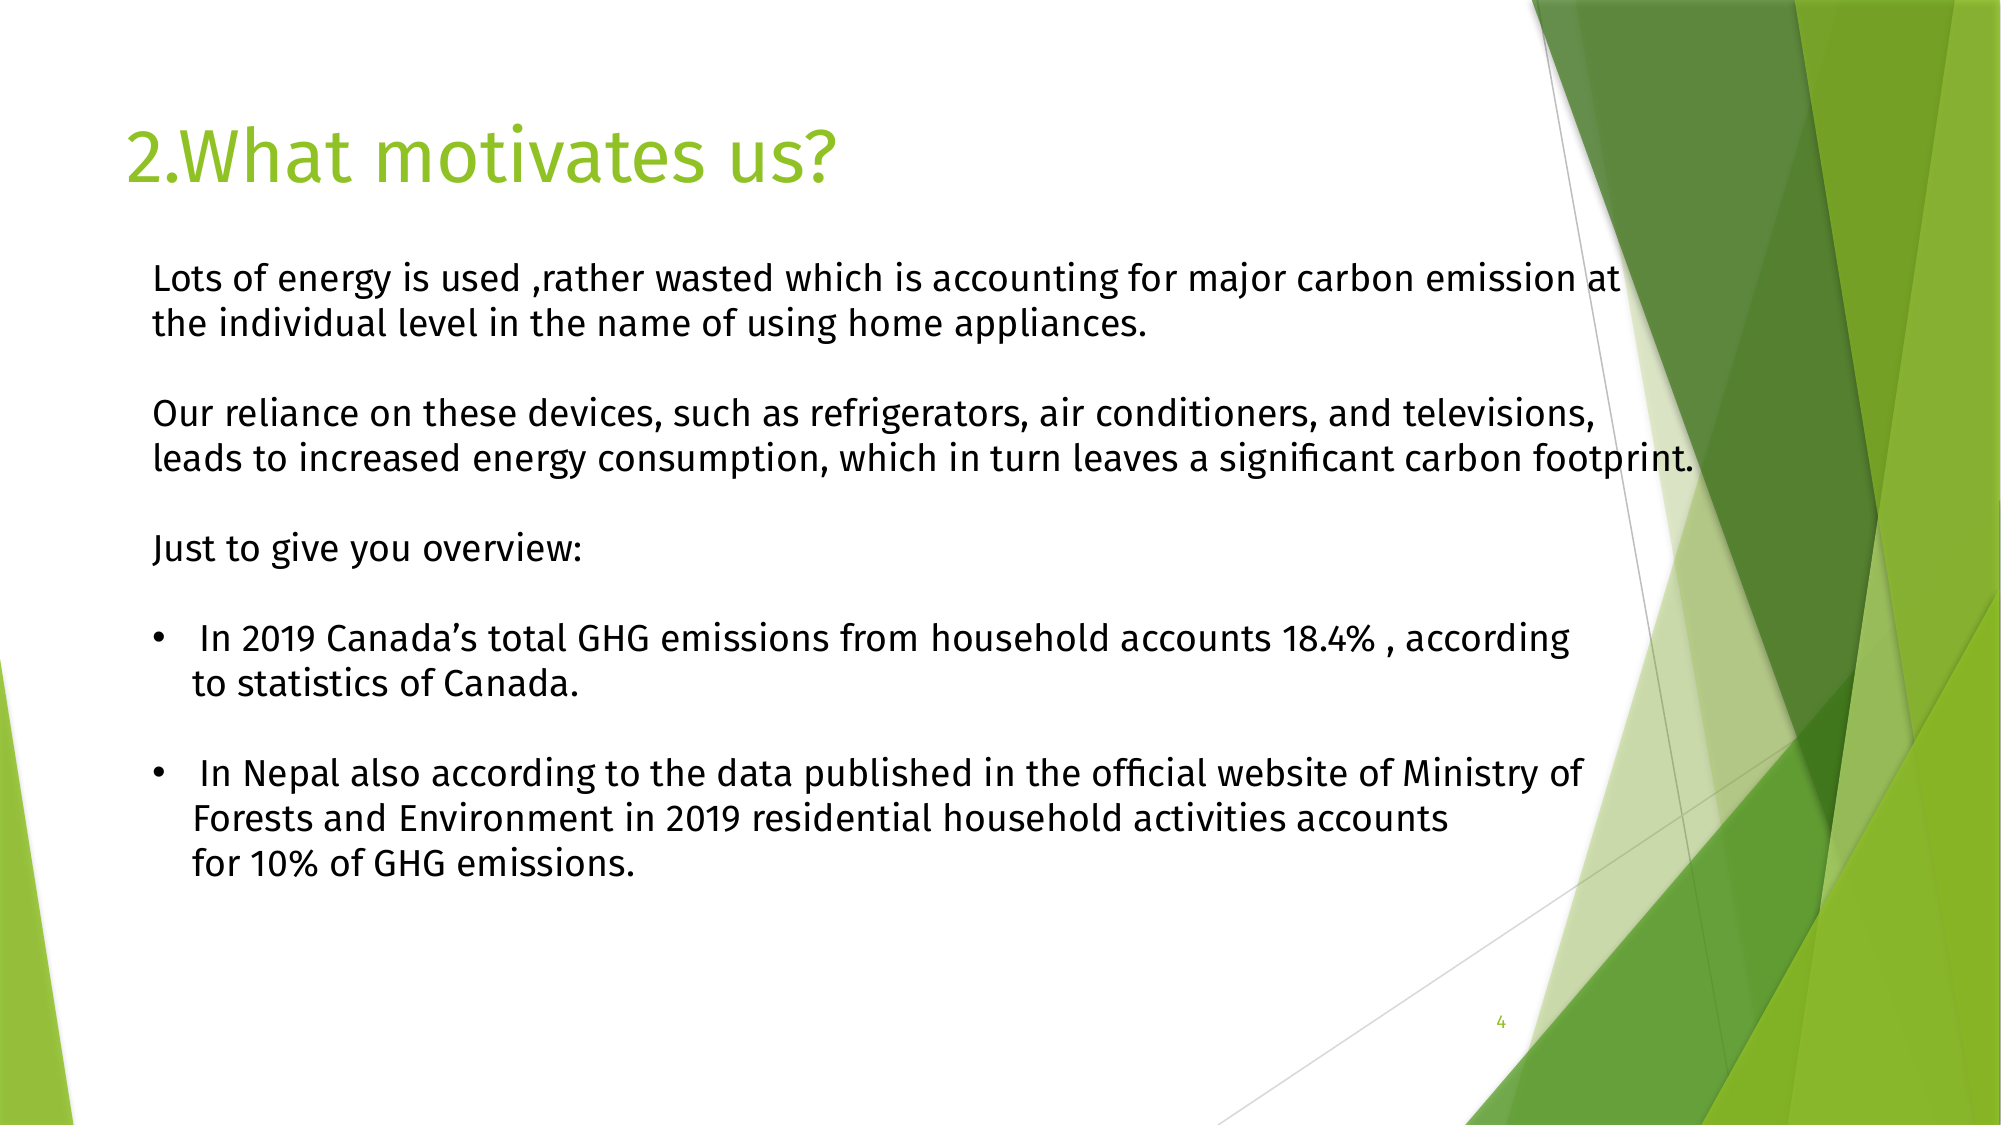

# 2.What motivates us?
Lots of energy is used ,rather wasted which is accounting for major carbon emission at
the individual level in the name of using home appliances.

Our reliance on these devices, such as refrigerators, air conditioners, and televisions,
leads to increased energy consumption, which in turn leaves a significant carbon footprint.

Just to give you overview:

In 2019 Canada’s total GHG emissions from household accounts 18.4% , according
    to statistics of Canada.

In Nepal also according to the data published in the official website of Ministry of
    Forests and Environment in 2019 residential household activities accounts
    for 10% of GHG emissions.

4